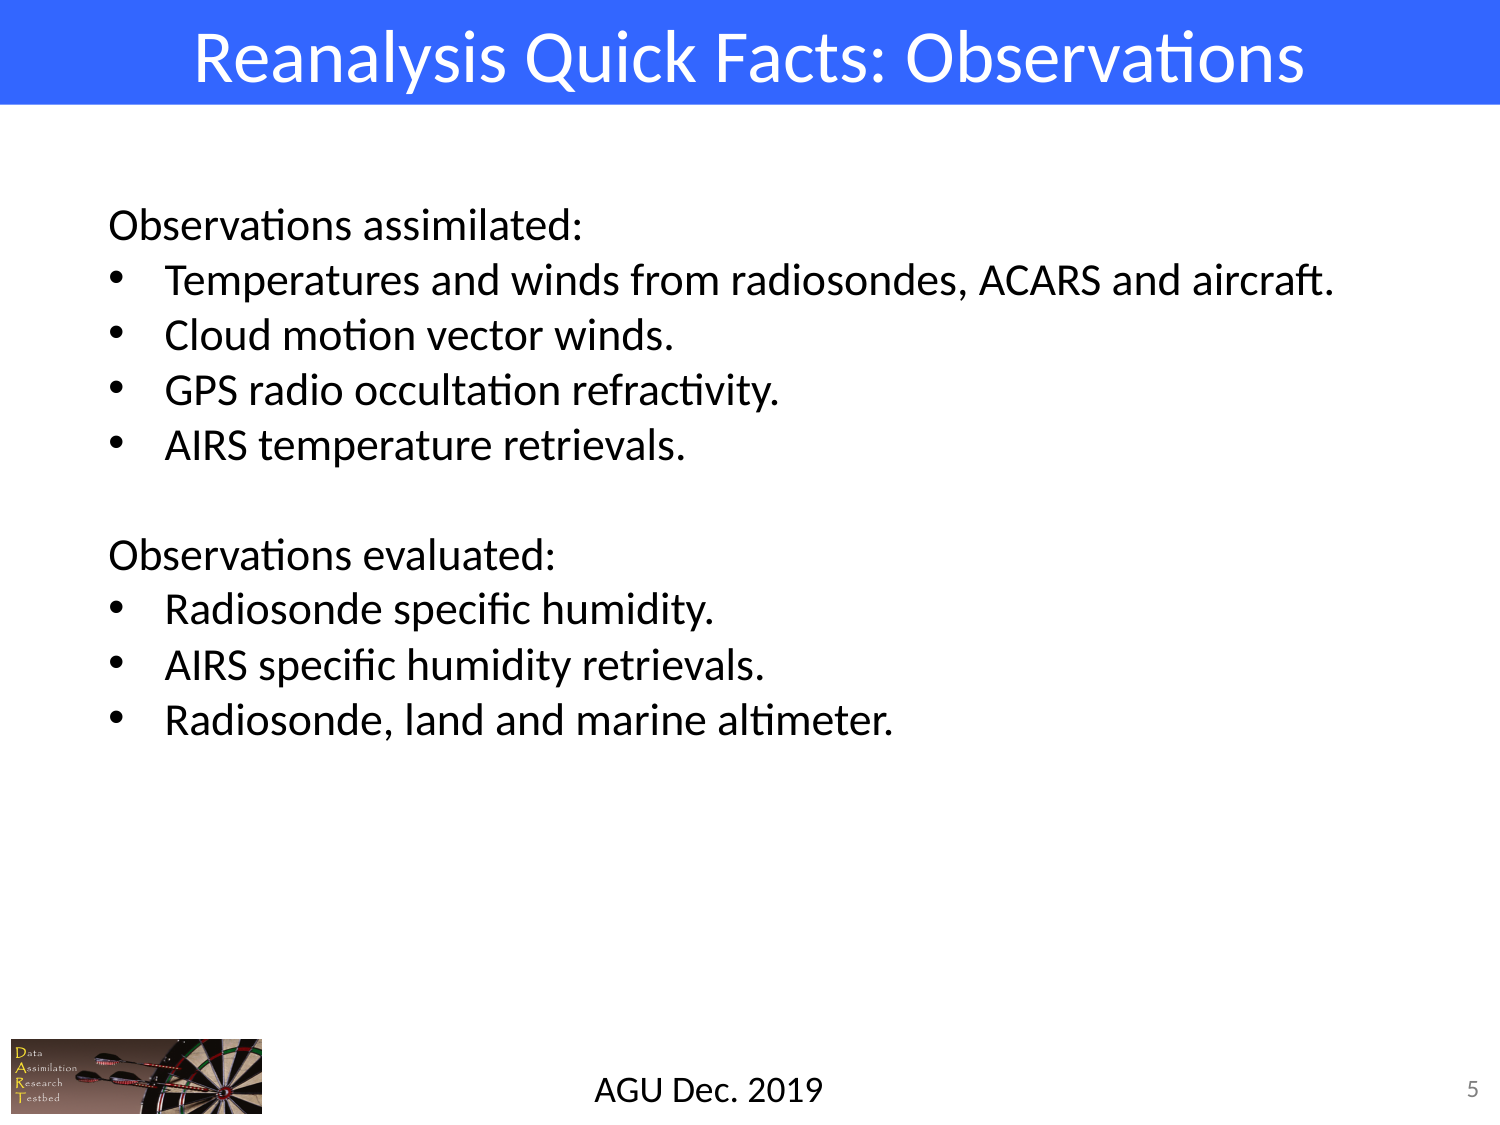

# Reanalysis Quick Facts: Observations
Observations assimilated:
Temperatures and winds from radiosondes, ACARS and aircraft.
Cloud motion vector winds.
GPS radio occultation refractivity.
AIRS temperature retrievals.

Observations evaluated:
Radiosonde specific humidity.
AIRS specific humidity retrievals.
Radiosonde, land and marine altimeter.

5